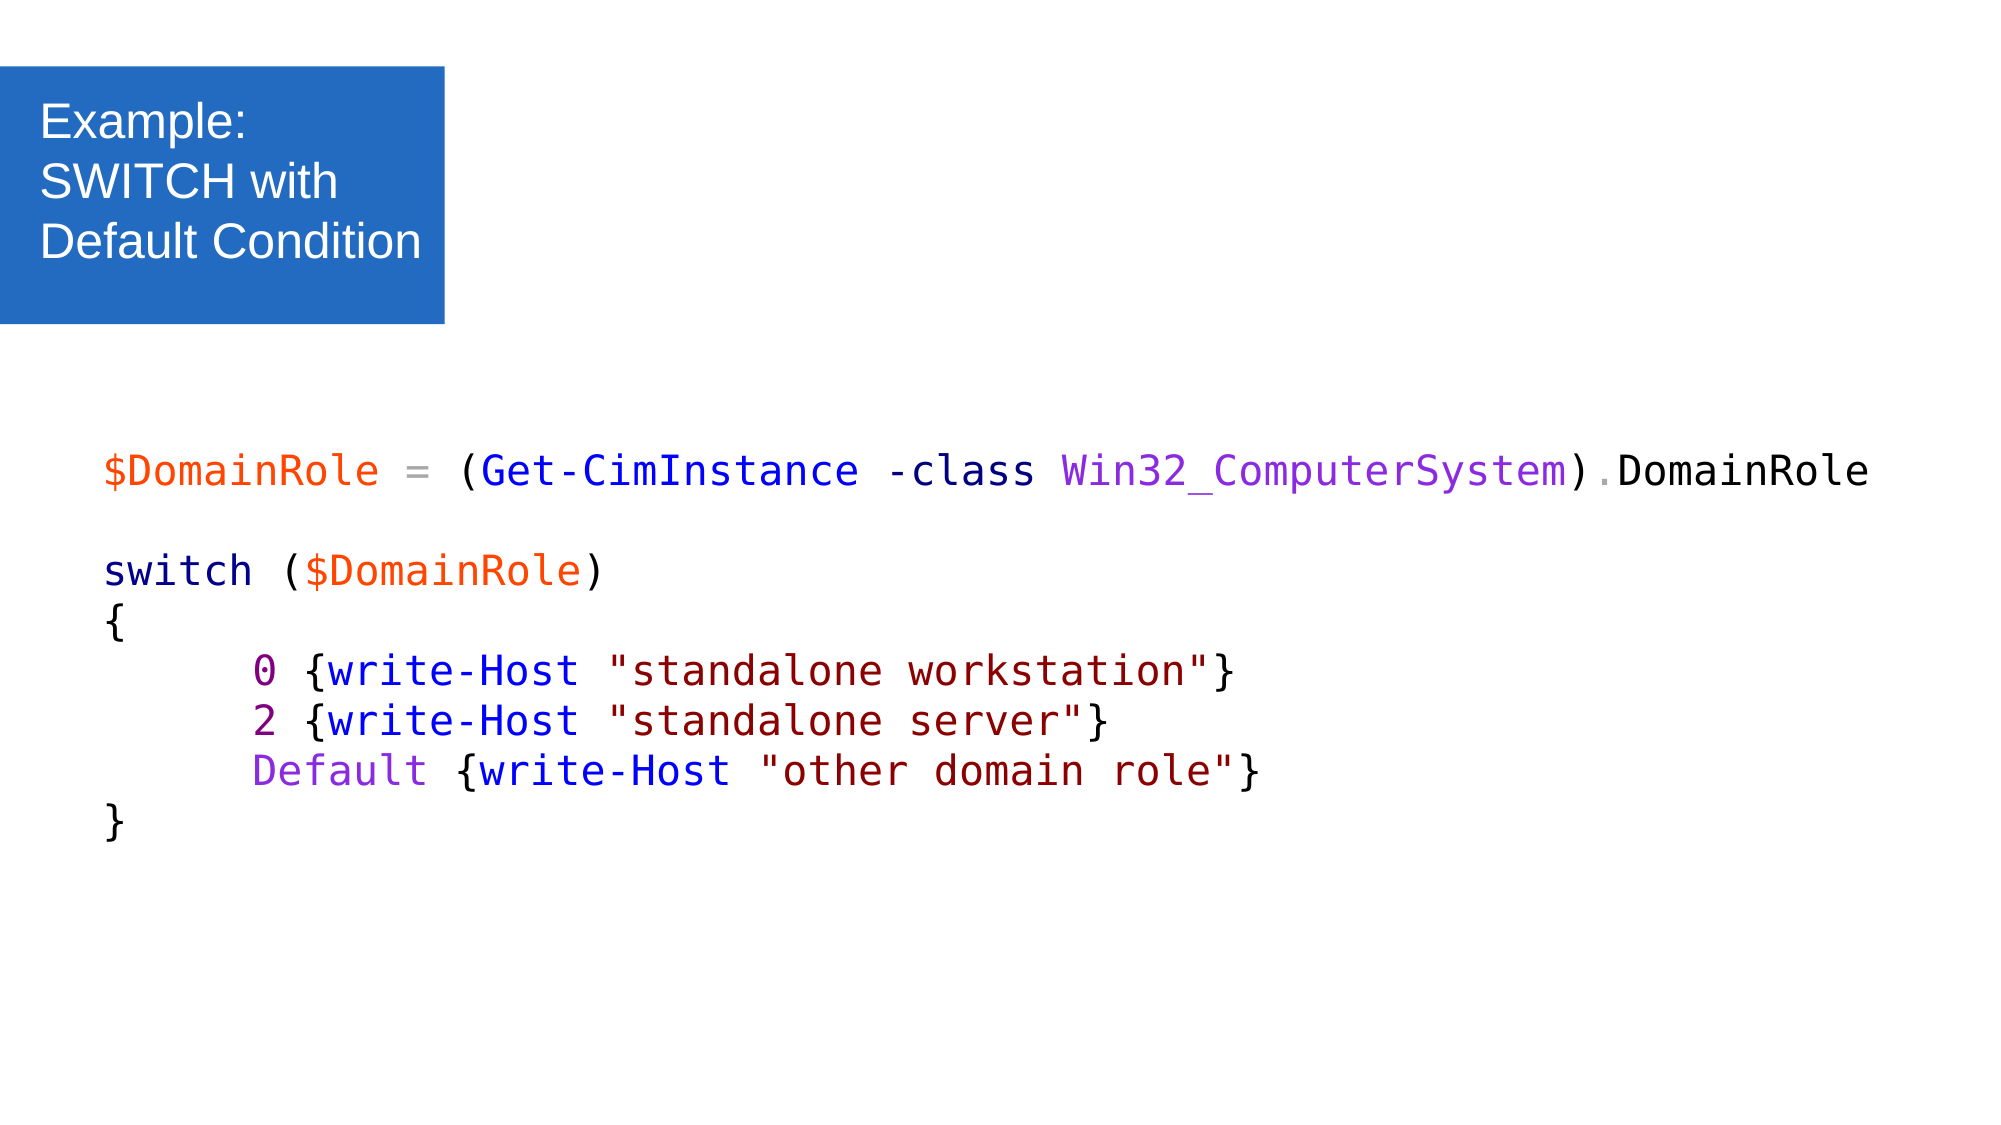

Example:
SWITCH with Default Condition
$DomainRole = (Get-CimInstance -class Win32_ComputerSystem).DomainRole

switch ($DomainRole)
{
	0 {write-Host "standalone workstation"}
	2 {write-Host "standalone server"}
	Default {write-Host "other domain role"}
}

523